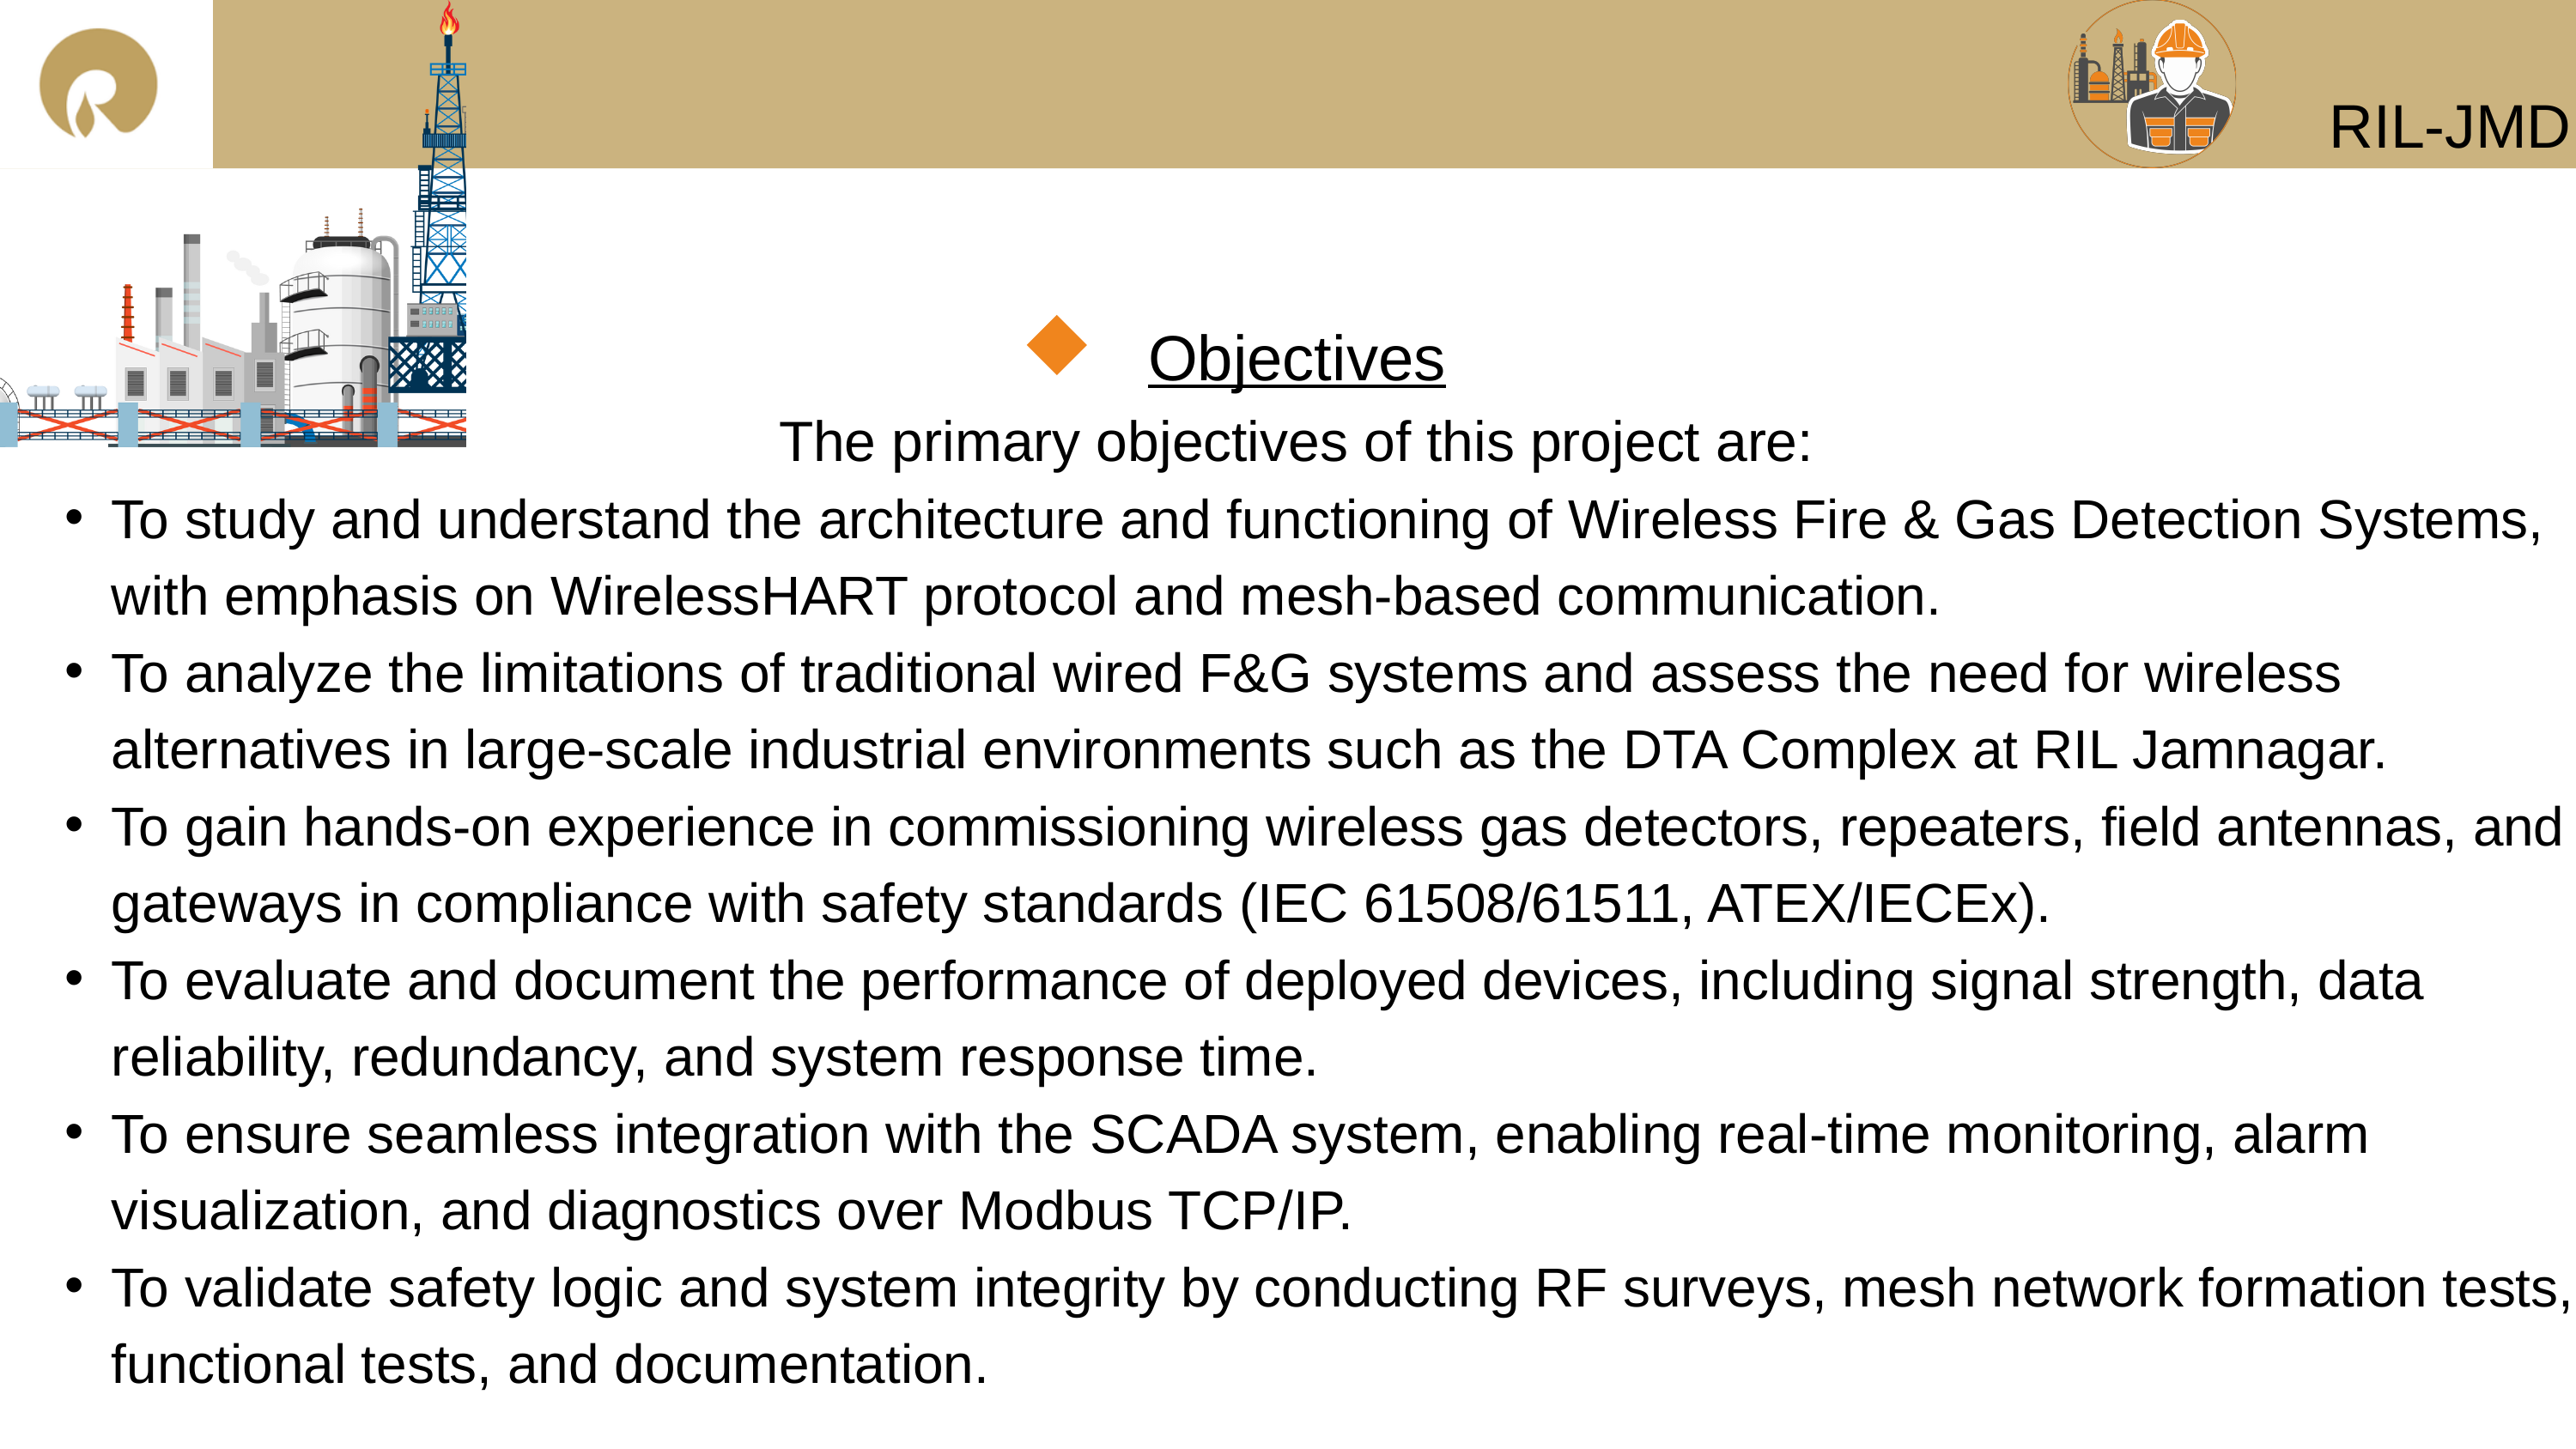

RIL-JMD
Objectives
The primary objectives of this project are:
To study and understand the architecture and functioning of Wireless Fire & Gas Detection Systems, with emphasis on WirelessHART protocol and mesh-based communication.
To analyze the limitations of traditional wired F&G systems and assess the need for wireless alternatives in large-scale industrial environments such as the DTA Complex at RIL Jamnagar.
To gain hands-on experience in commissioning wireless gas detectors, repeaters, field antennas, and gateways in compliance with safety standards (IEC 61508/61511, ATEX/IECEx).
To evaluate and document the performance of deployed devices, including signal strength, data reliability, redundancy, and system response time.
To ensure seamless integration with the SCADA system, enabling real-time monitoring, alarm visualization, and diagnostics over Modbus TCP/IP.
To validate safety logic and system integrity by conducting RF surveys, mesh network formation tests, functional tests, and documentation.